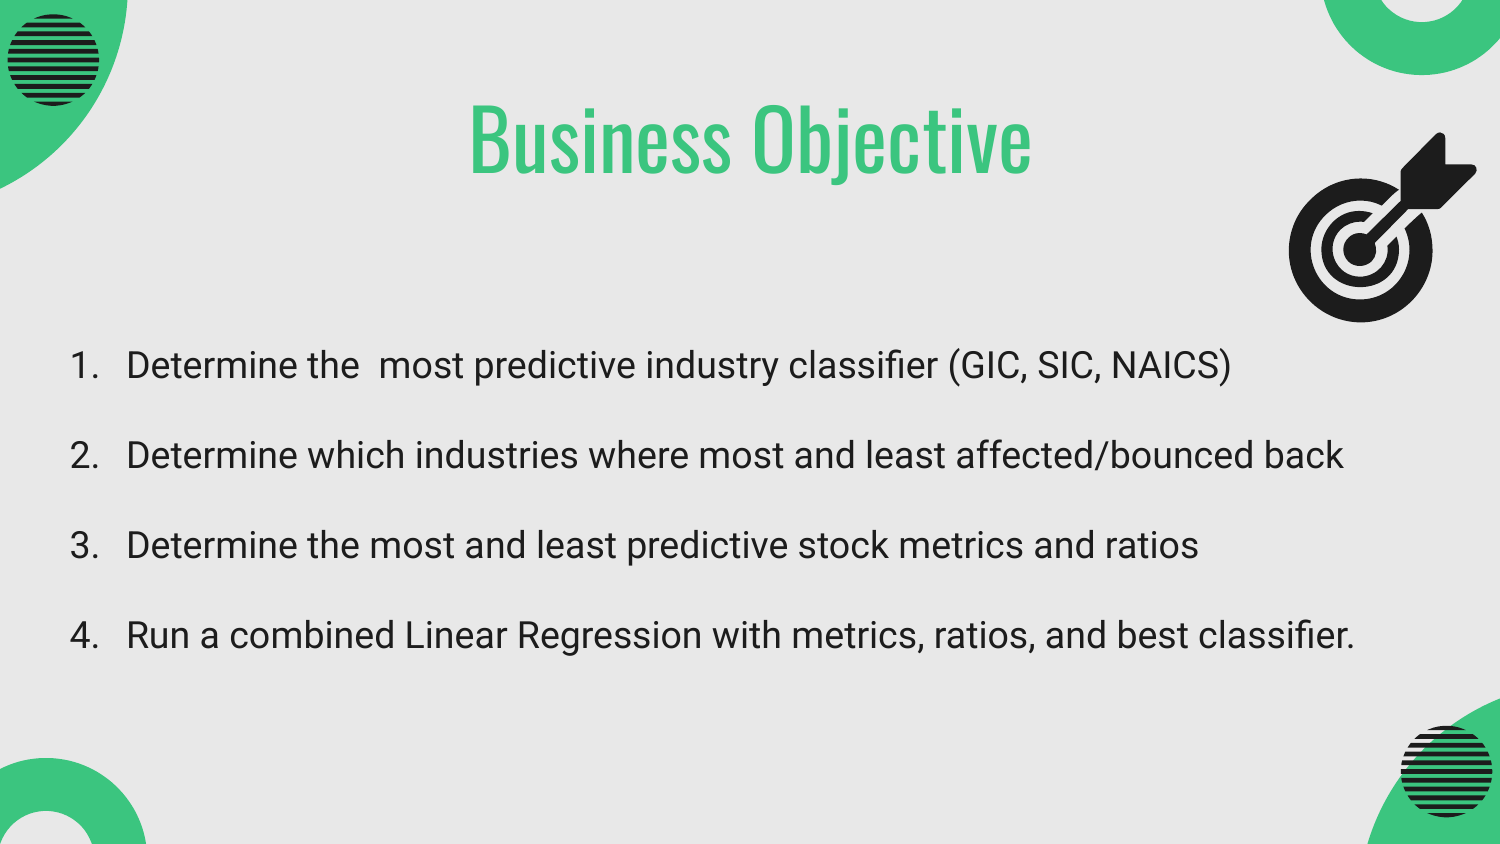

# Business Objective

Determine the  most predictive industry classifier (GIC, SIC, NAICS)
Determine which industries where most and least affected/bounced back
Determine the most and least predictive stock metrics and ratios
Run a combined Linear Regression with metrics, ratios, and best classifier.